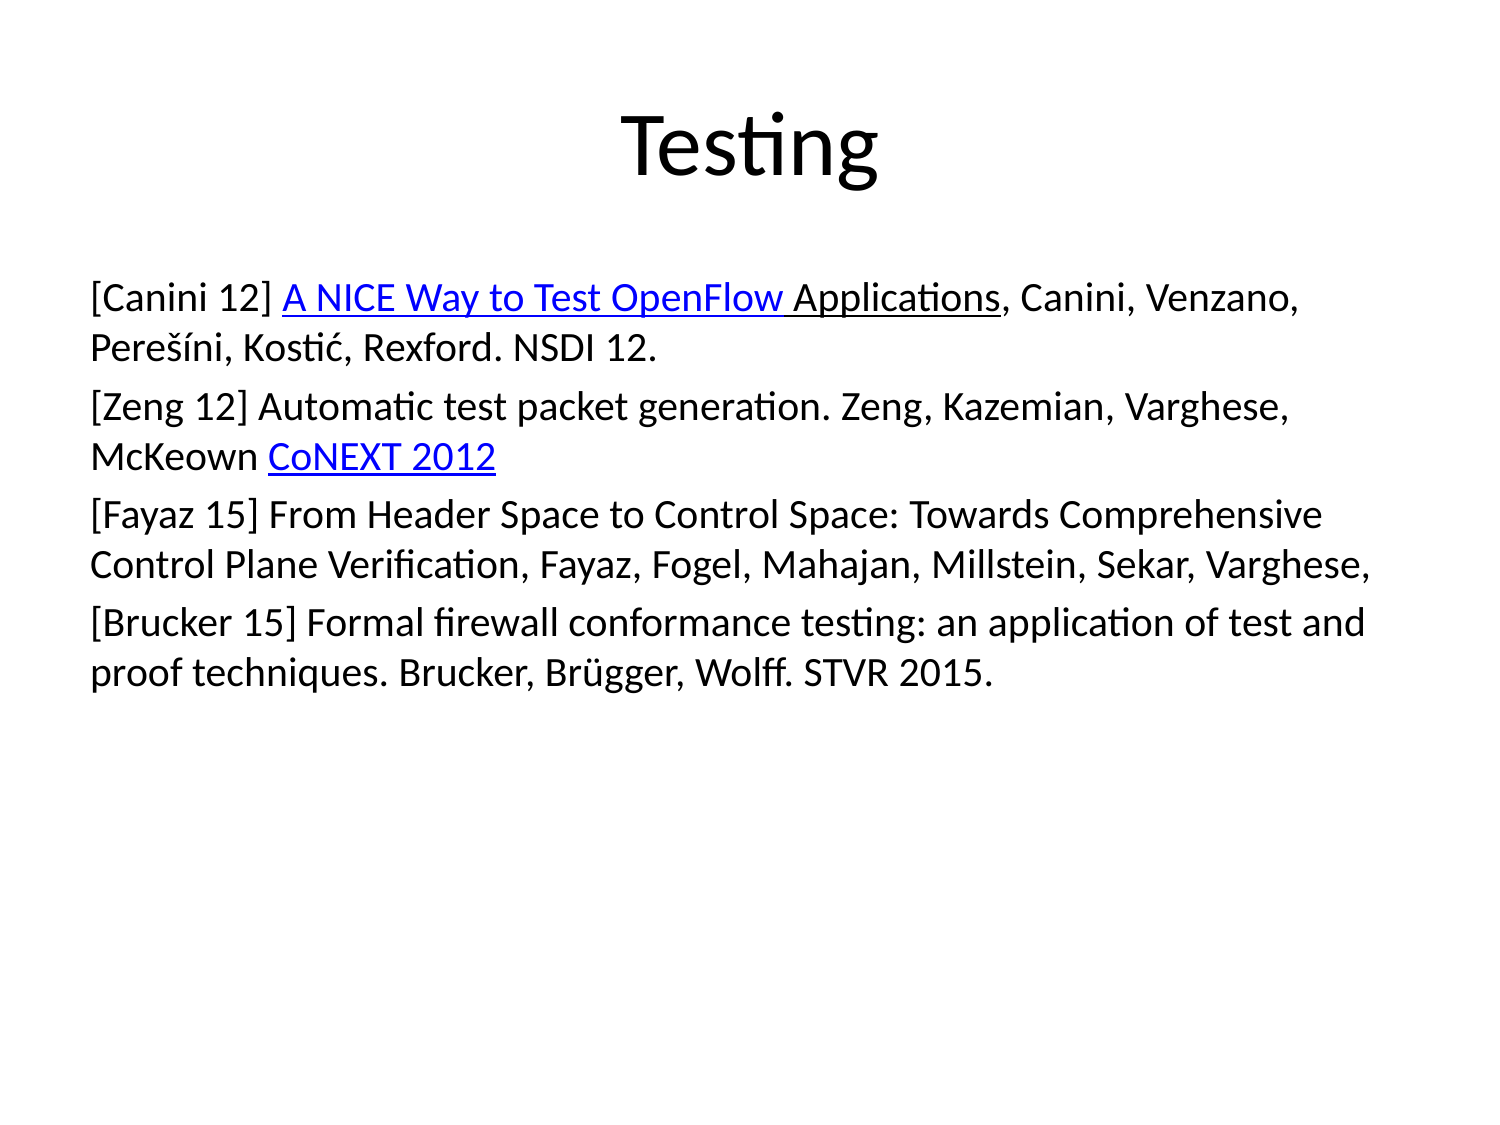

# Testing
[Canini 12] A NICE Way to Test OpenFlow Applications, Canini, Venzano, Perešíni, Kostić, Rexford. NSDI 12.
[Zeng 12] Automatic test packet generation. Zeng, Kazemian, Varghese, McKeown CoNEXT 2012
[Fayaz 15] From Header Space to Control Space: Towards Comprehensive Control Plane Verification, Fayaz, Fogel, Mahajan, Millstein, Sekar, Varghese,
[Brucker 15] Formal firewall conformance testing: an application of test and proof techniques. Brucker, Brügger, Wolff. STVR 2015.